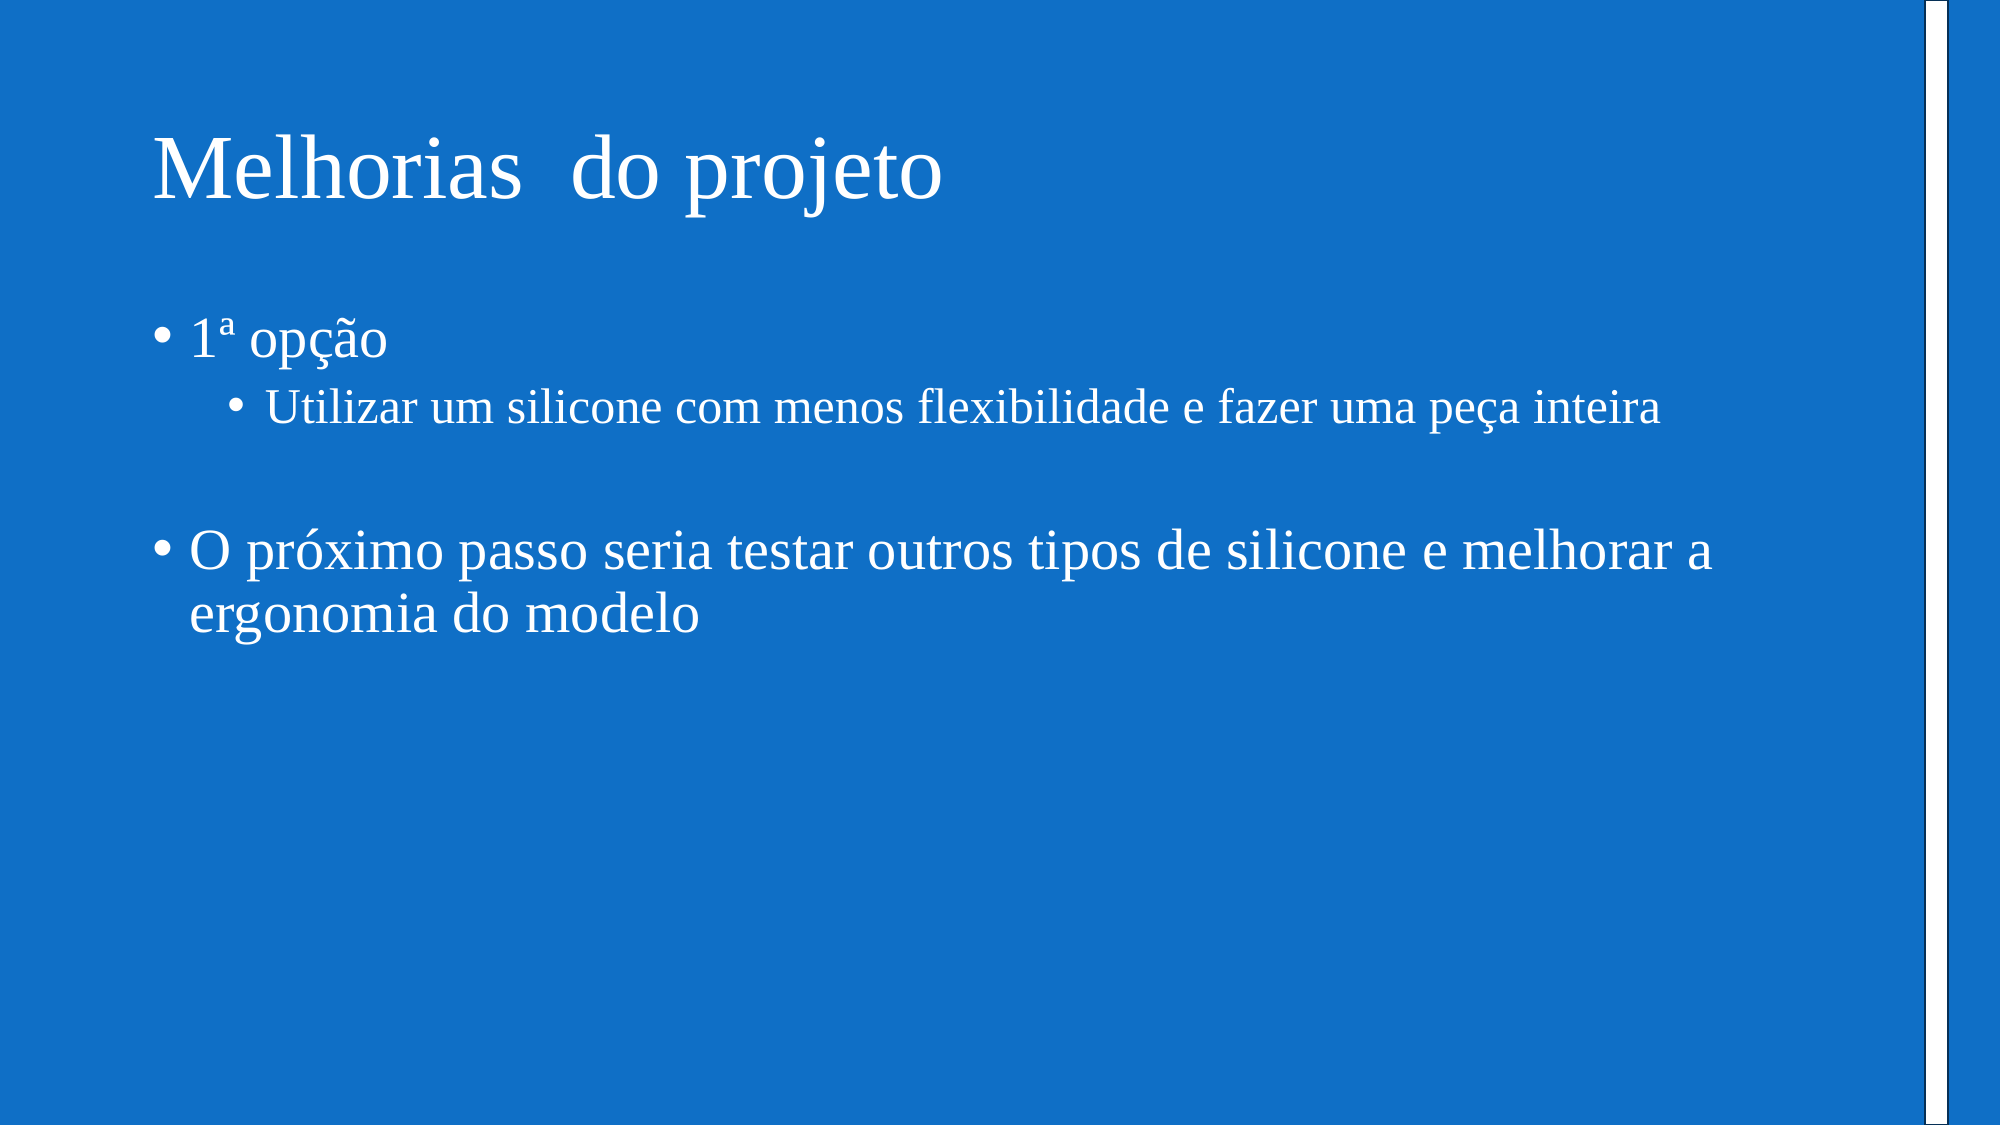

# Melhorias  do projeto
1ª opção
Utilizar um silicone com menos flexibilidade e fazer uma peça inteira

O próximo passo seria testar outros tipos de silicone e melhorar a ergonomia do modelo